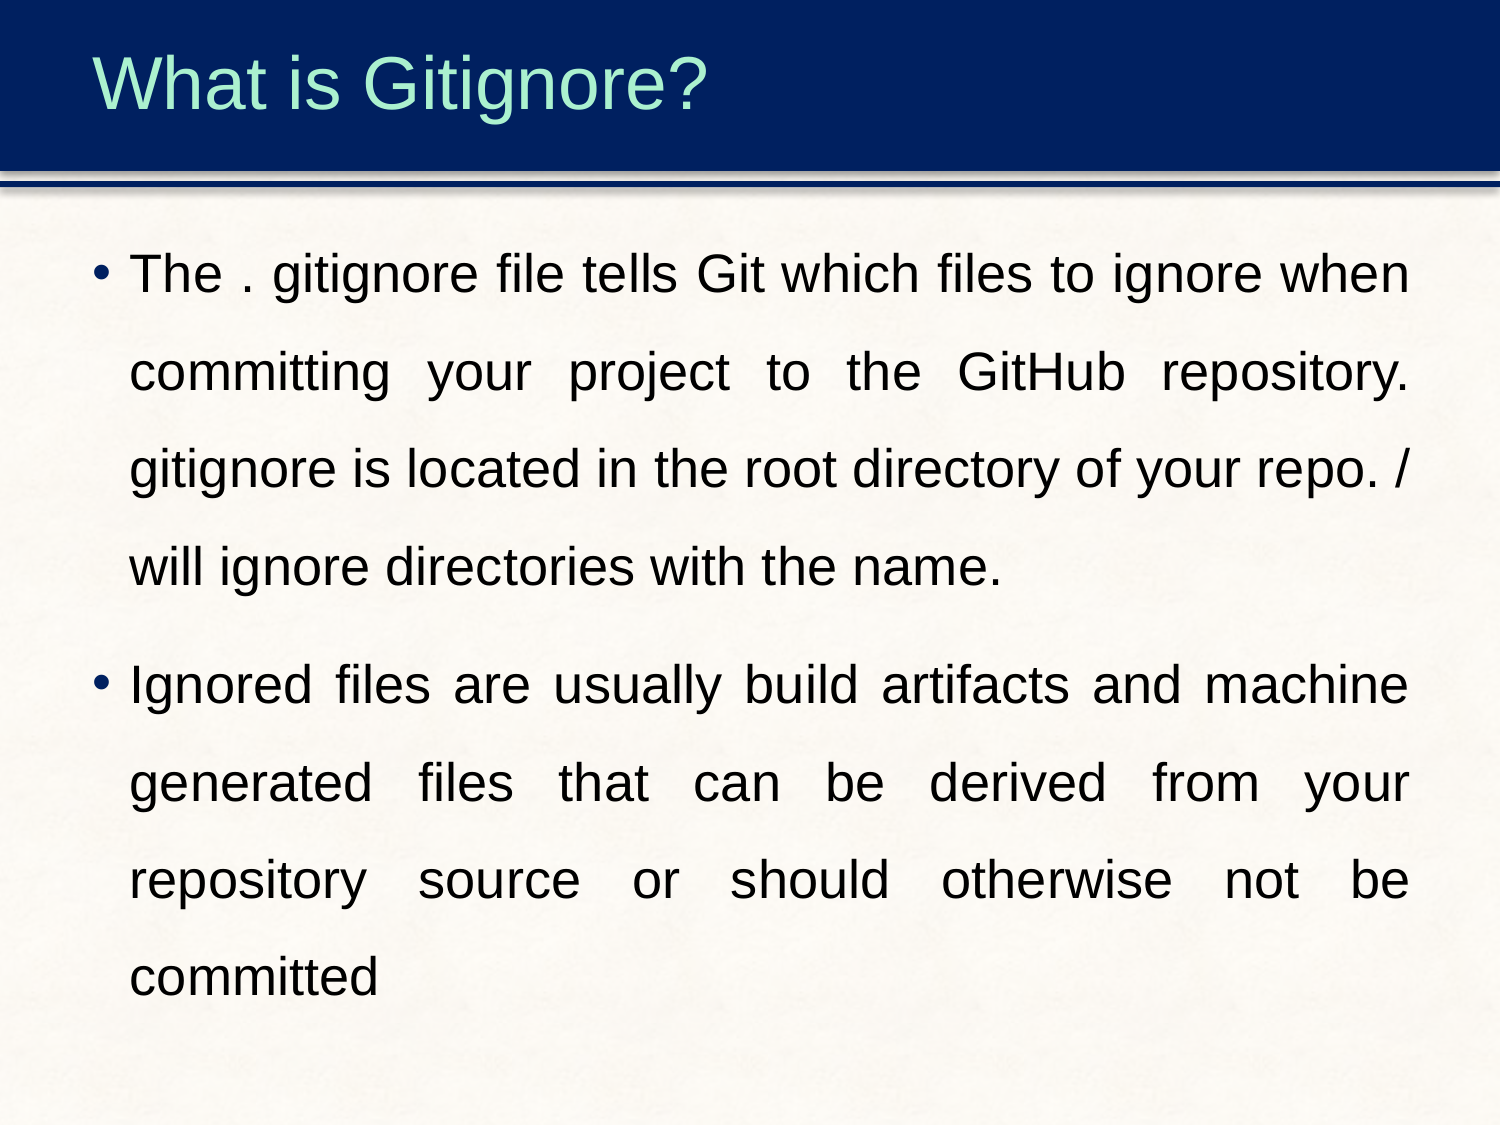

# What is Gitignore?
The . gitignore file tells Git which files to ignore when committing your project to the GitHub repository. gitignore is located in the root directory of your repo. / will ignore directories with the name.
Ignored files are usually build artifacts and machine generated files that can be derived from your repository source or should otherwise not be committed